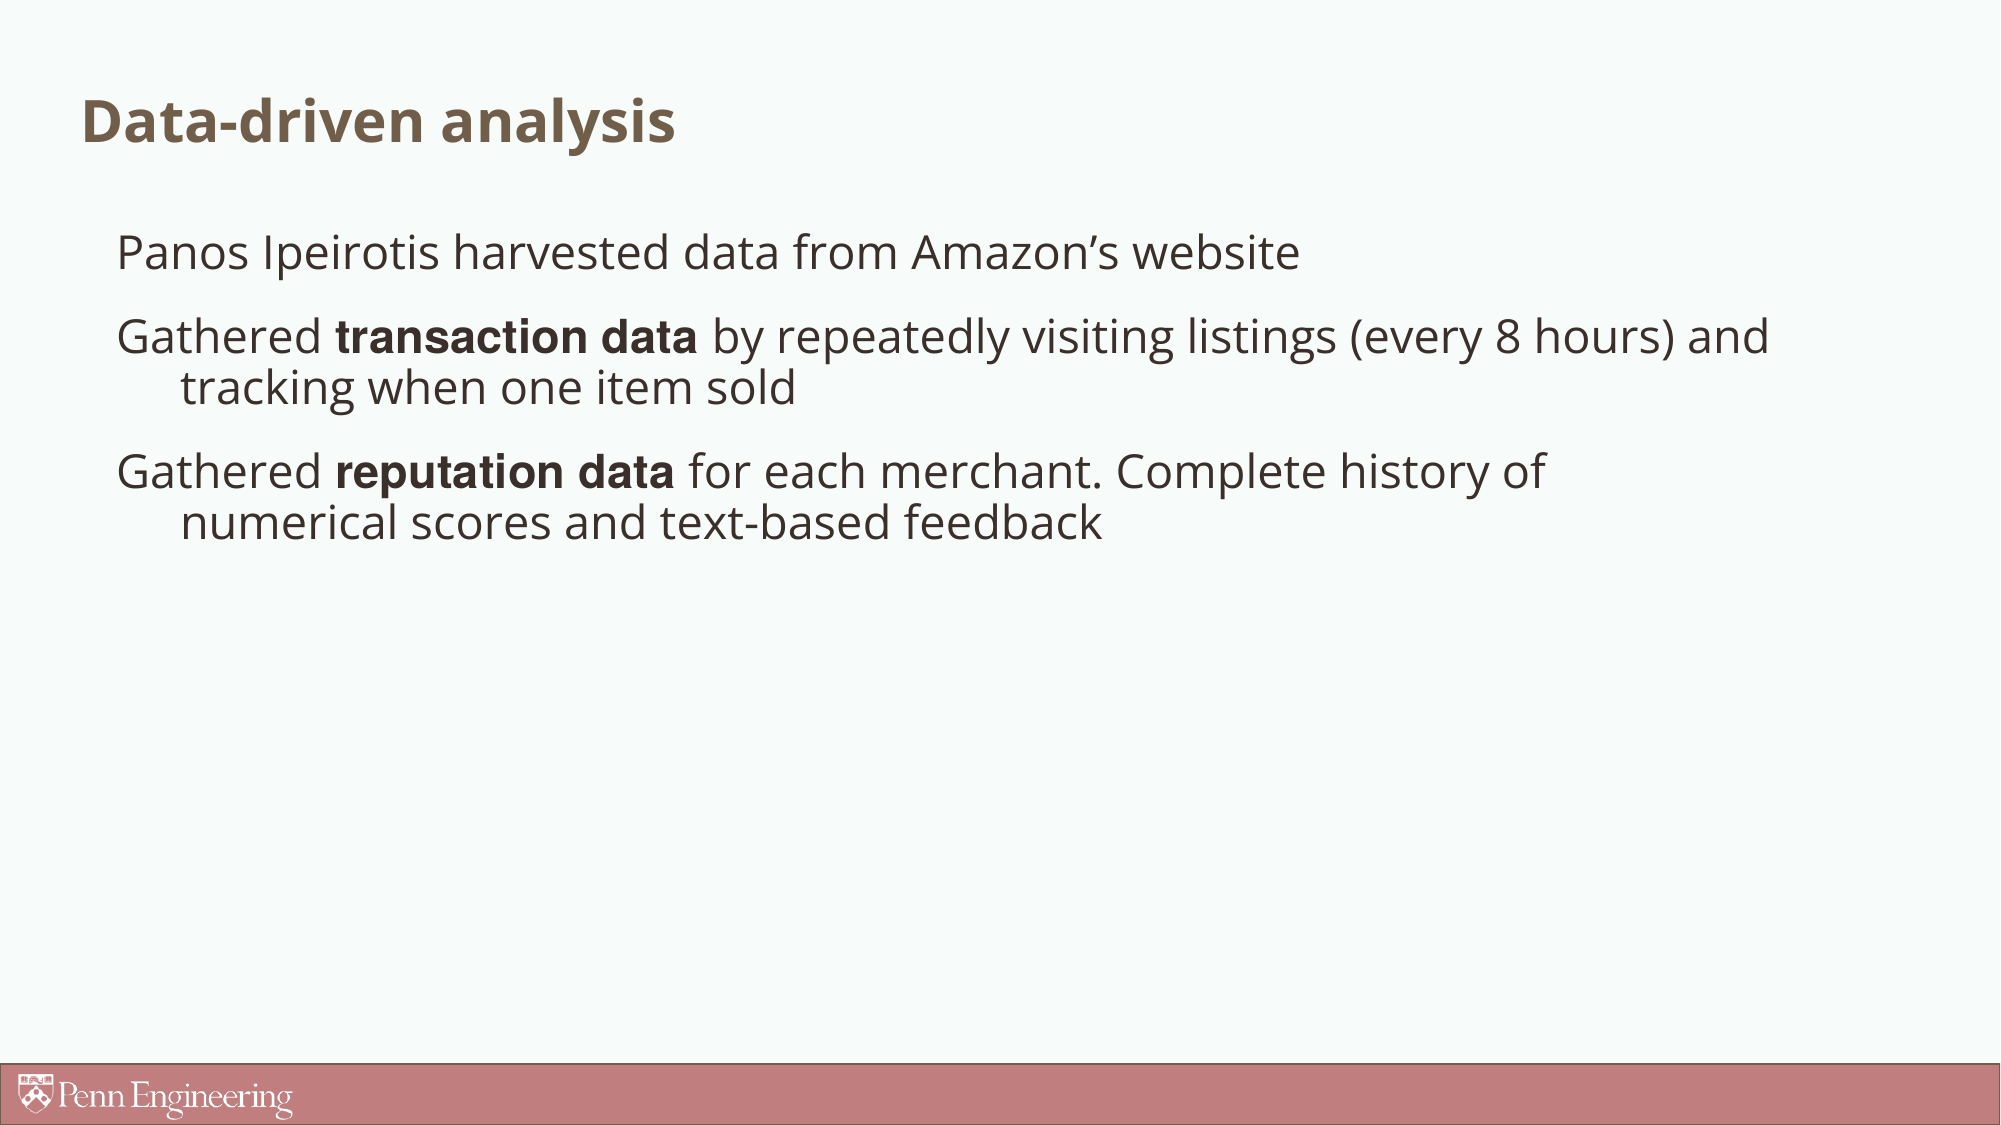

# Data-driven analysis
Panos Ipeirotis harvested data from Amazon’s website
Gathered transaction data by repeatedly visiting listings (every 8 hours) and tracking when one item sold
Gathered reputation data for each merchant. Complete history of numerical scores and text-based feedback